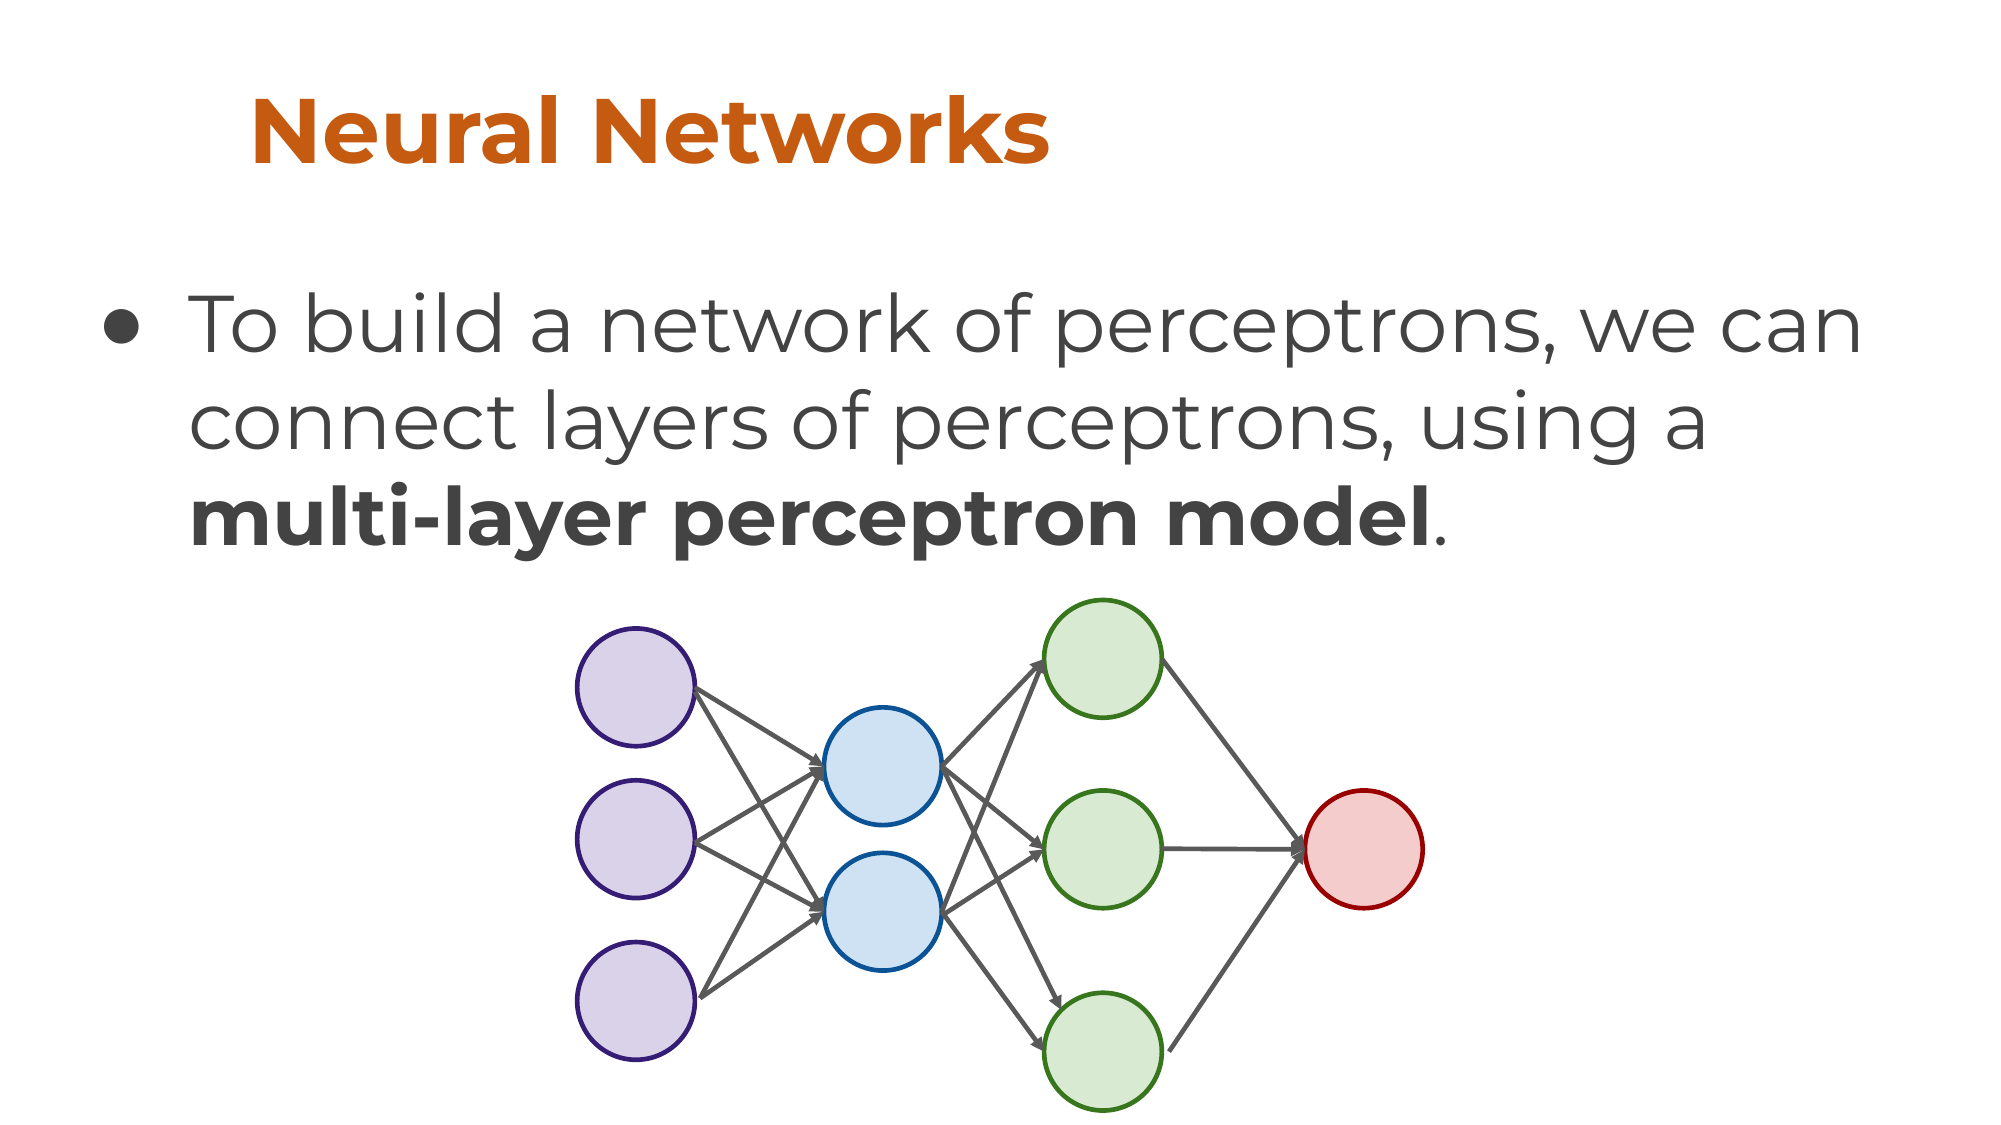

# Neural Networks
To build a network of perceptrons, we can connect layers of perceptrons, using a multi-layer perceptron model.